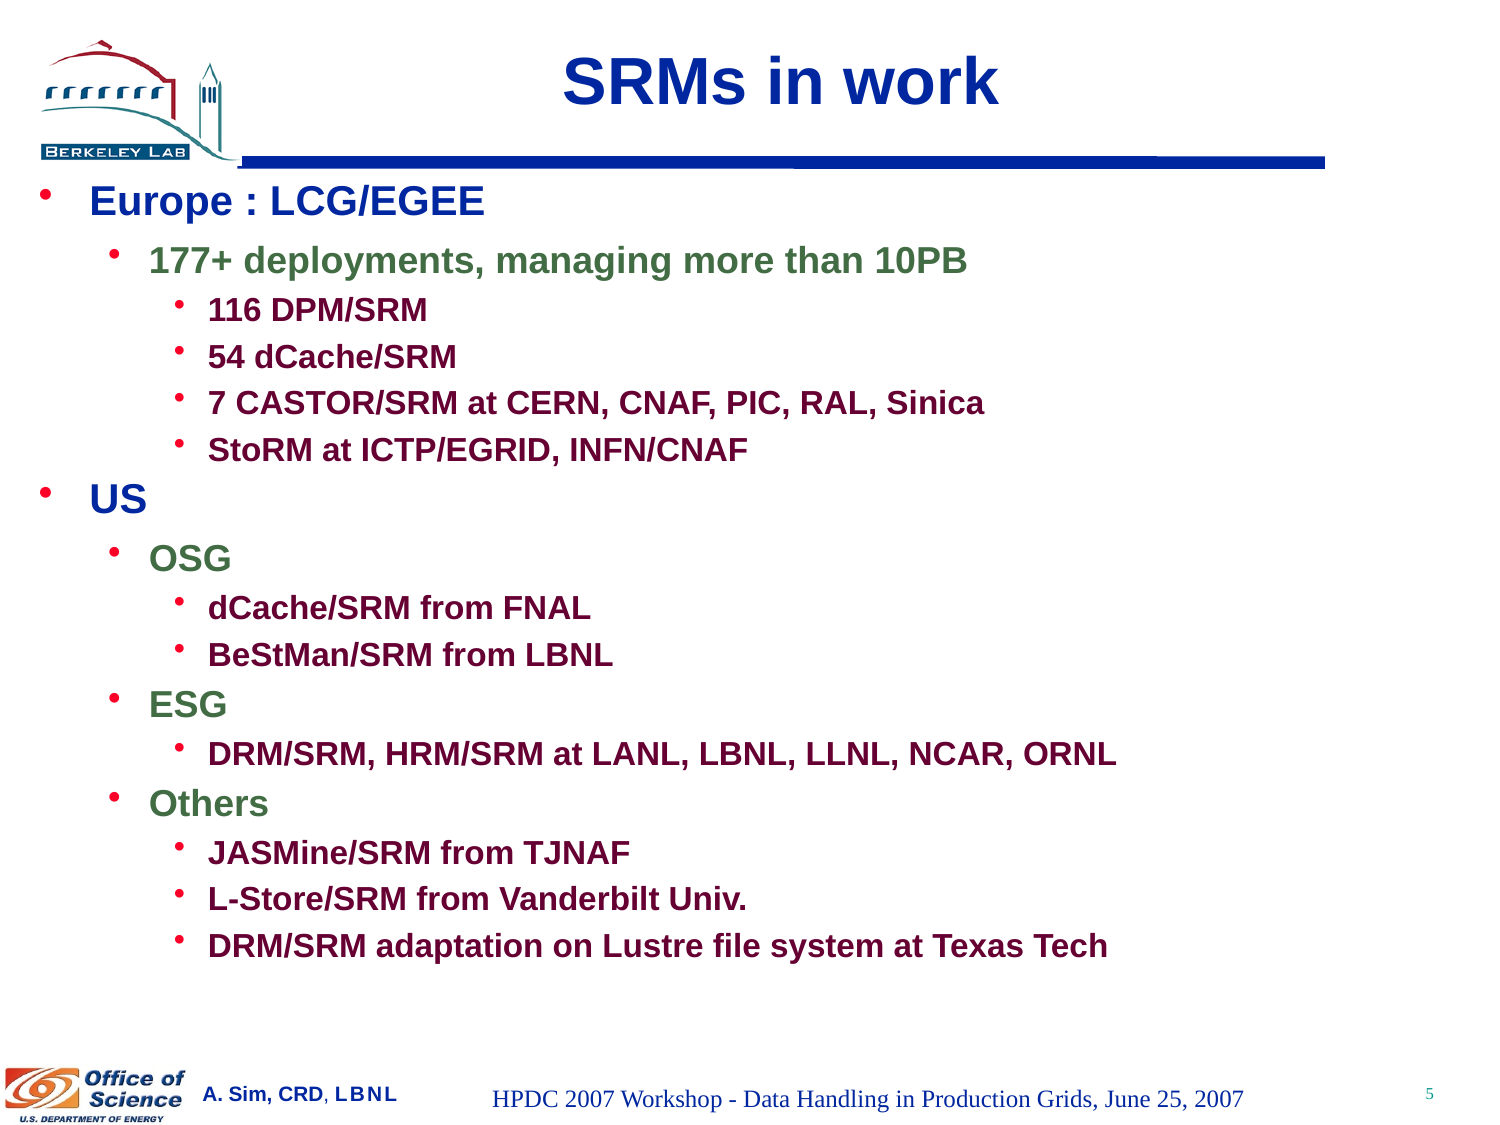

# SRMs in work
Europe : LCG/EGEE
177+ deployments, managing more than 10PB
116 DPM/SRM
54 dCache/SRM
7 CASTOR/SRM at CERN, CNAF, PIC, RAL, Sinica
StoRM at ICTP/EGRID, INFN/CNAF
US
OSG
dCache/SRM from FNAL
BeStMan/SRM from LBNL
ESG
DRM/SRM, HRM/SRM at LANL, LBNL, LLNL, NCAR, ORNL
Others
JASMine/SRM from TJNAF
L-Store/SRM from Vanderbilt Univ.
DRM/SRM adaptation on Lustre file system at Texas Tech